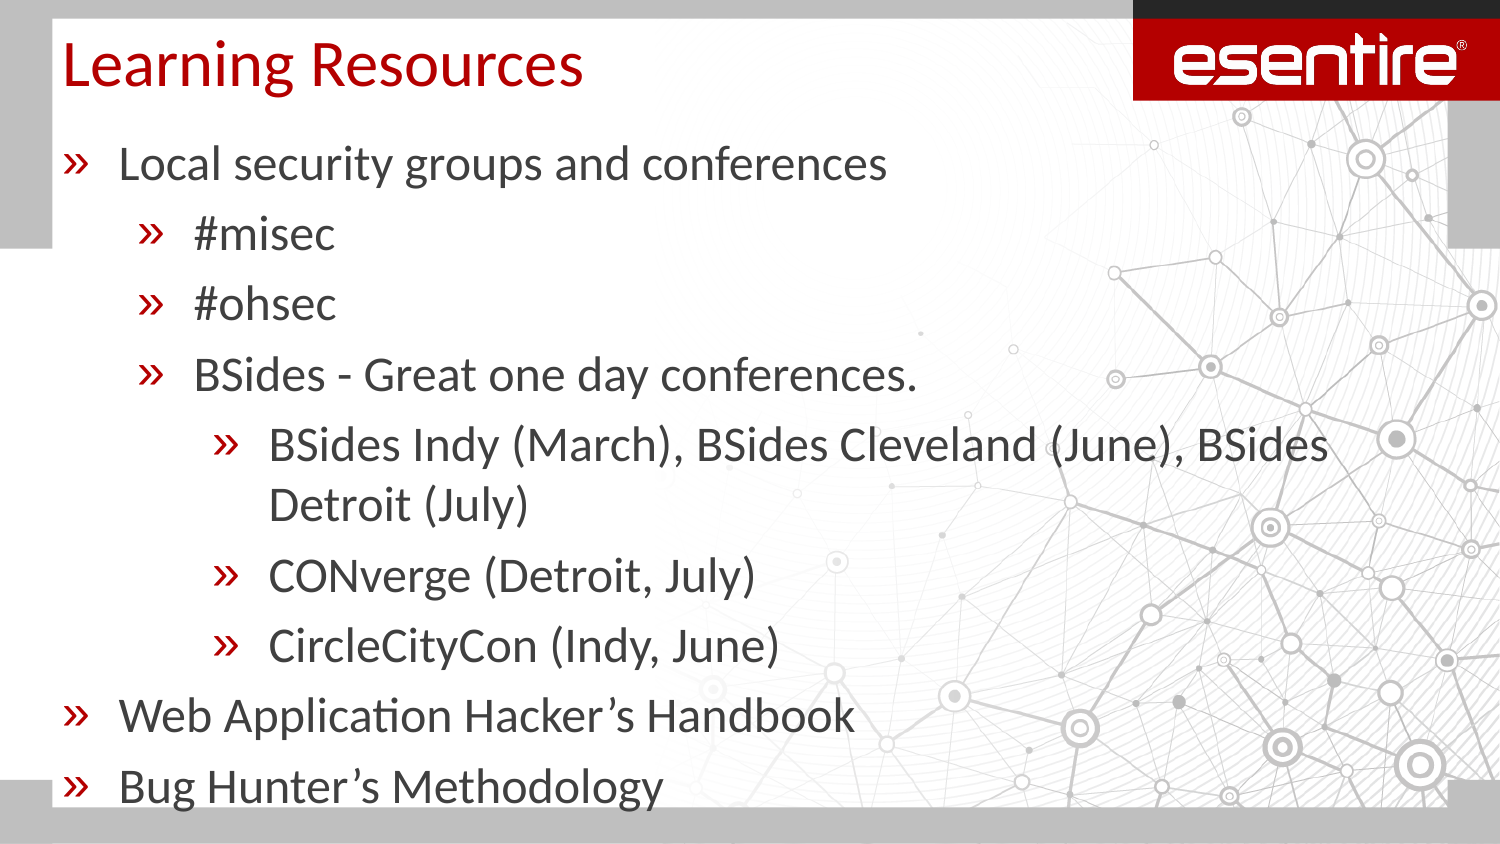

# Learning Resources
Local security groups and conferences
#misec
#ohsec
BSides - Great one day conferences.
BSides Indy (March), BSides Cleveland (June), BSides Detroit (July)
CONverge (Detroit, July)
CircleCityCon (Indy, June)
Web Application Hacker’s Handbook
Bug Hunter’s Methodology
31